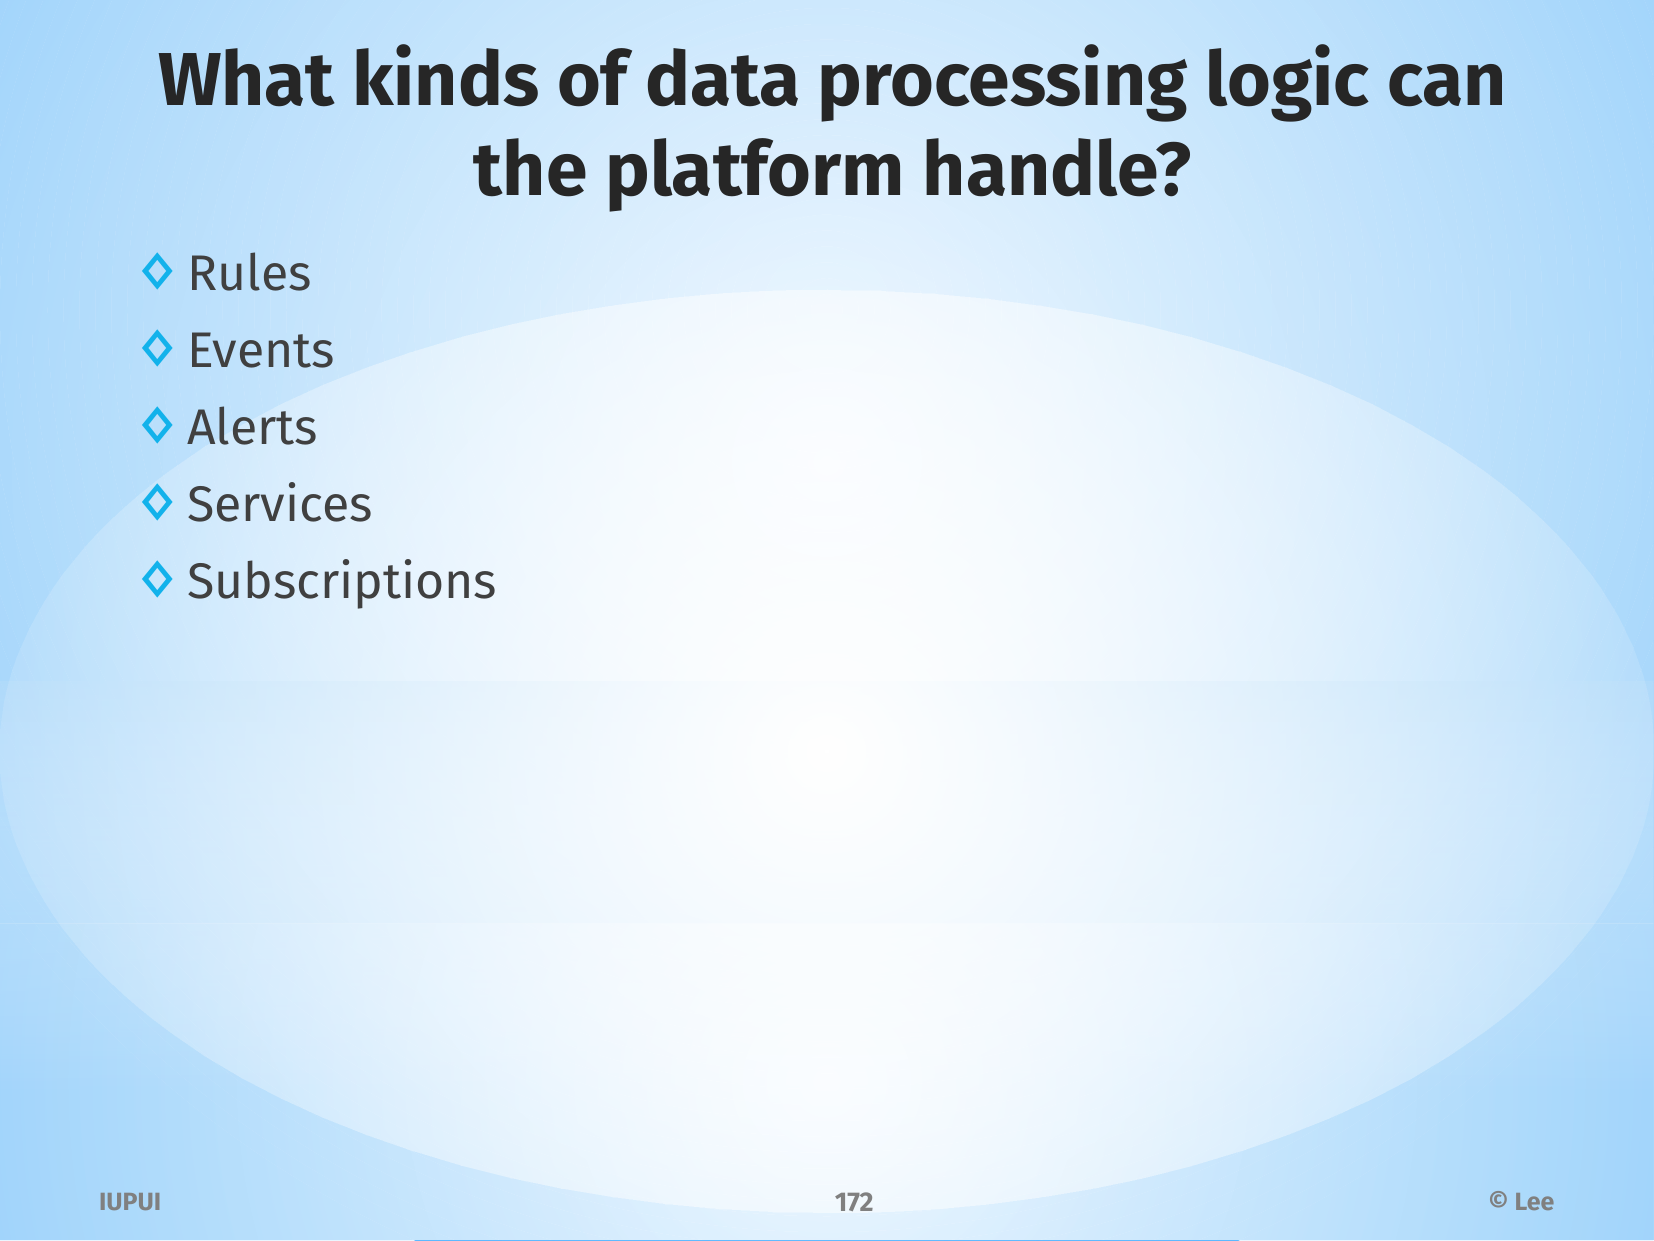

# What kinds of data processing logic can the platform handle?
Rules
Events
Alerts
Services
Subscriptions

IUPUI
172
© Lee